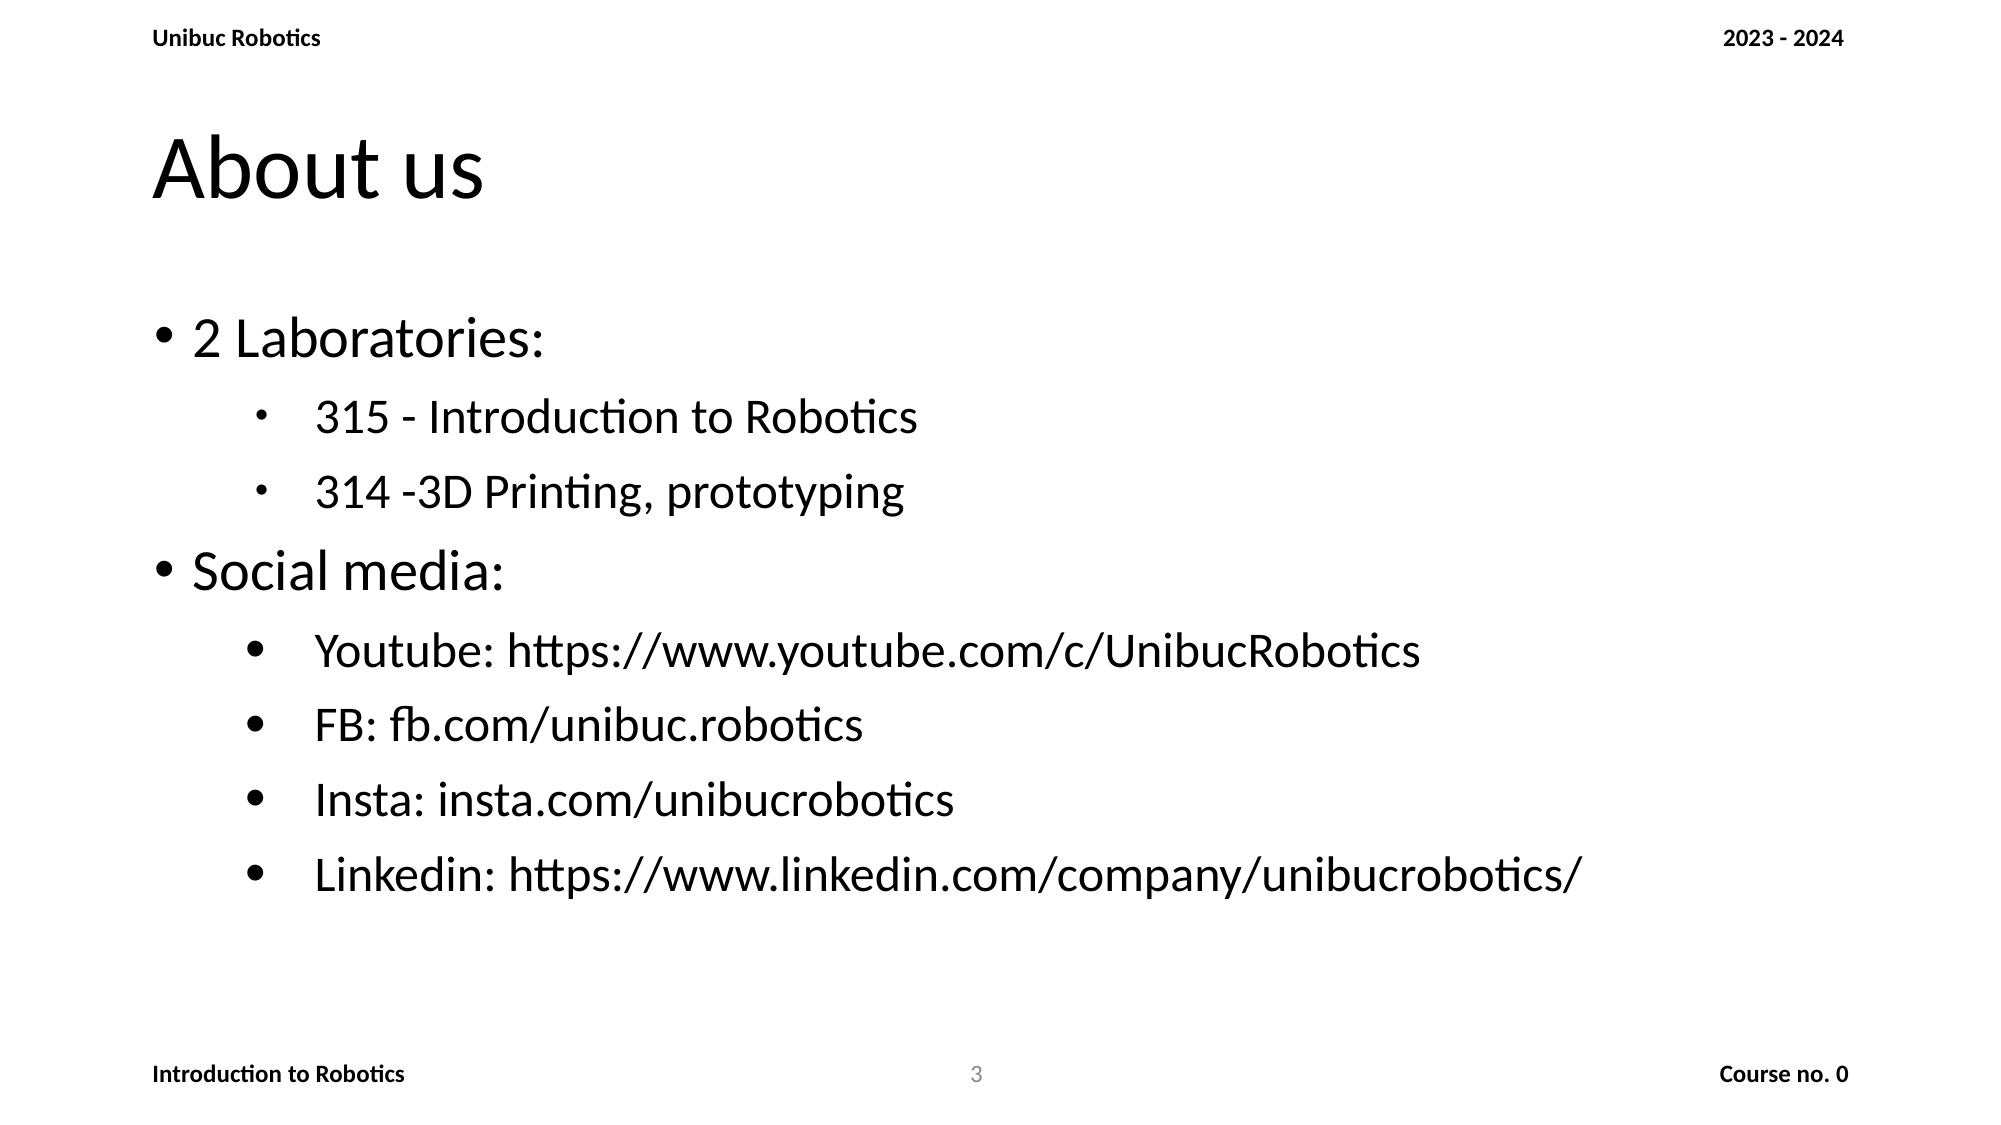

# About us
2 Laboratories:
315 - Introduction to Robotics
314 -3D Printing, prototyping
Social media:
Youtube: https://www.youtube.com/c/UnibucRobotics
FB: fb.com/unibuc.robotics
Insta: insta.com/unibucrobotics
Linkedin: https://www.linkedin.com/company/unibucrobotics/

3